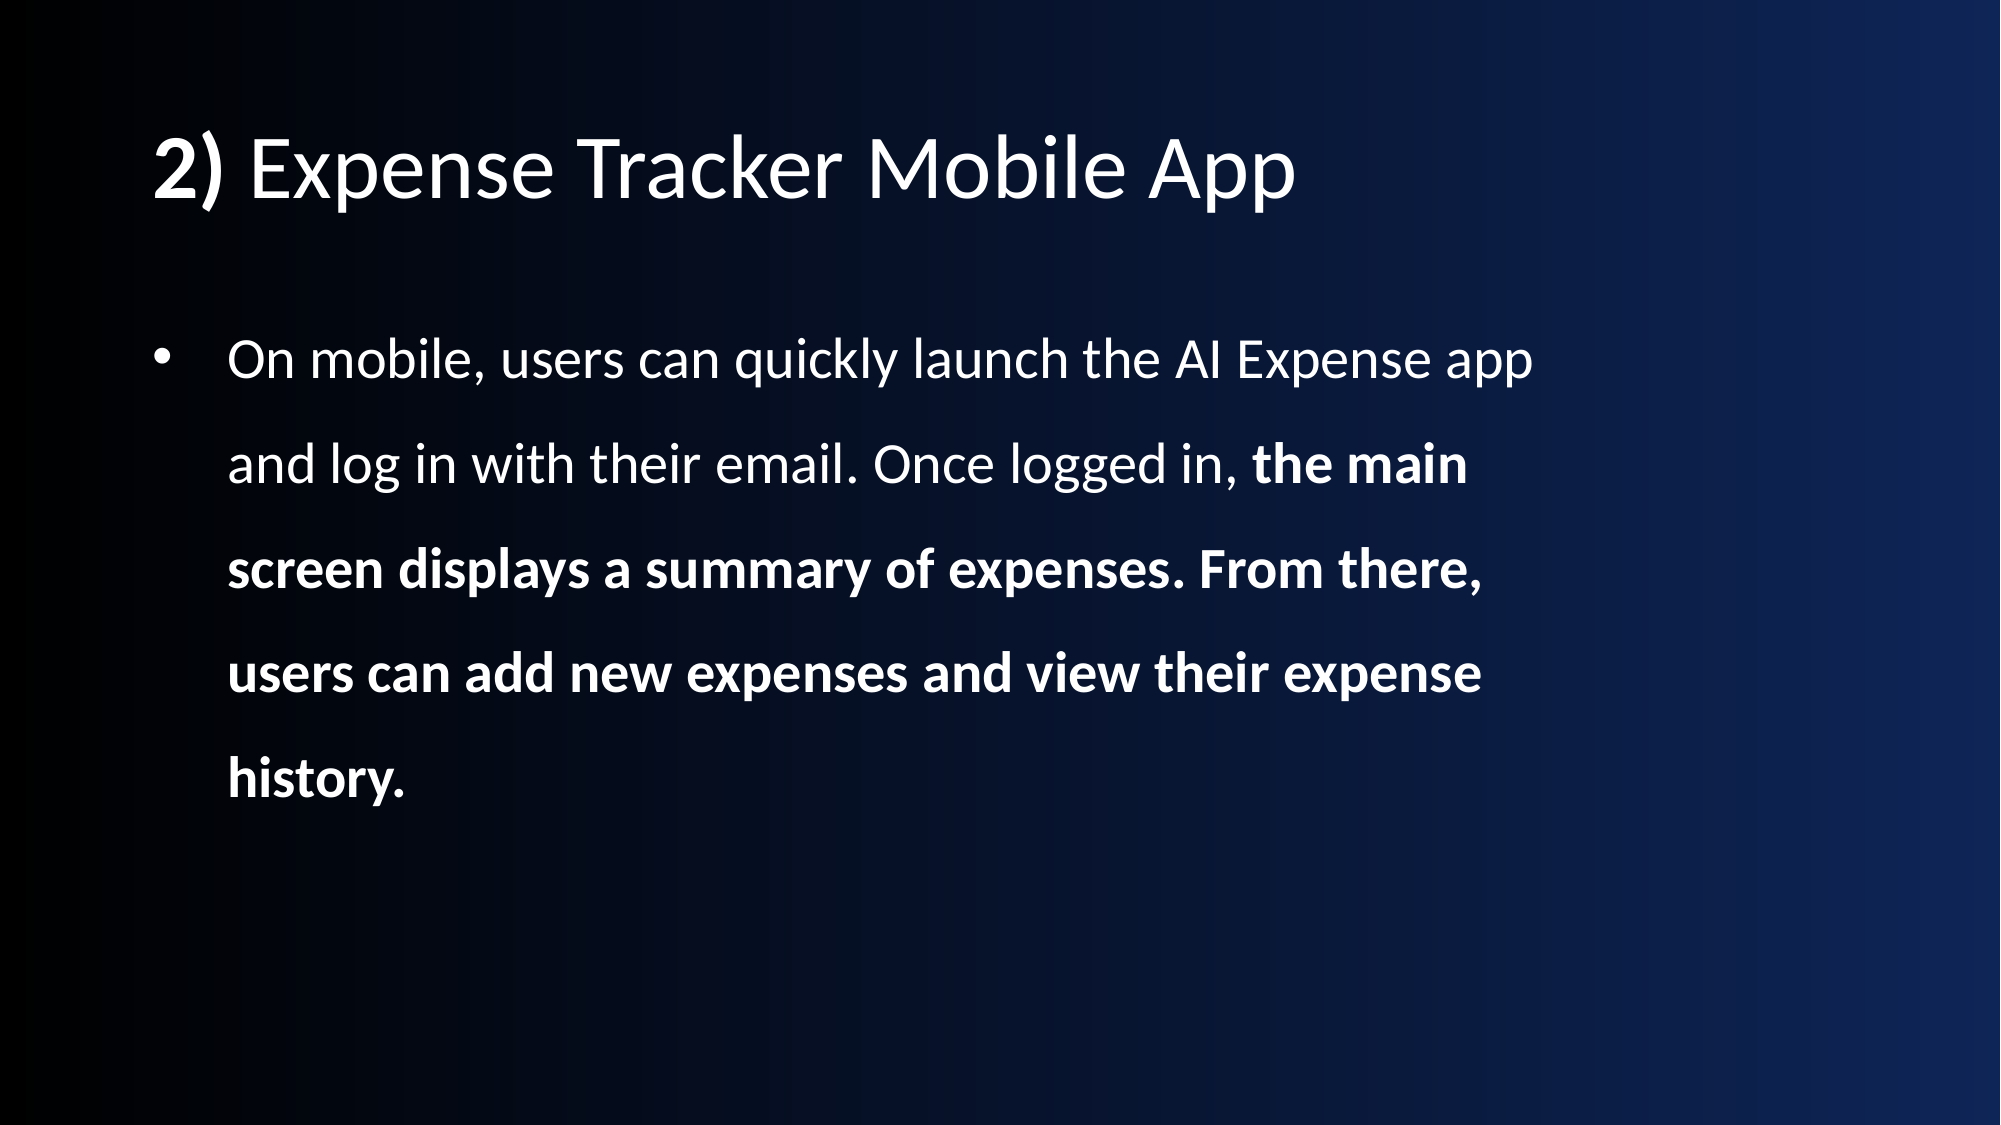

# 2) Expense Tracker Mobile App
On mobile, users can quickly launch the AI Expense app and log in with their email. Once logged in, the main screen displays a summary of expenses. From there, users can add new expenses and view their expense history.